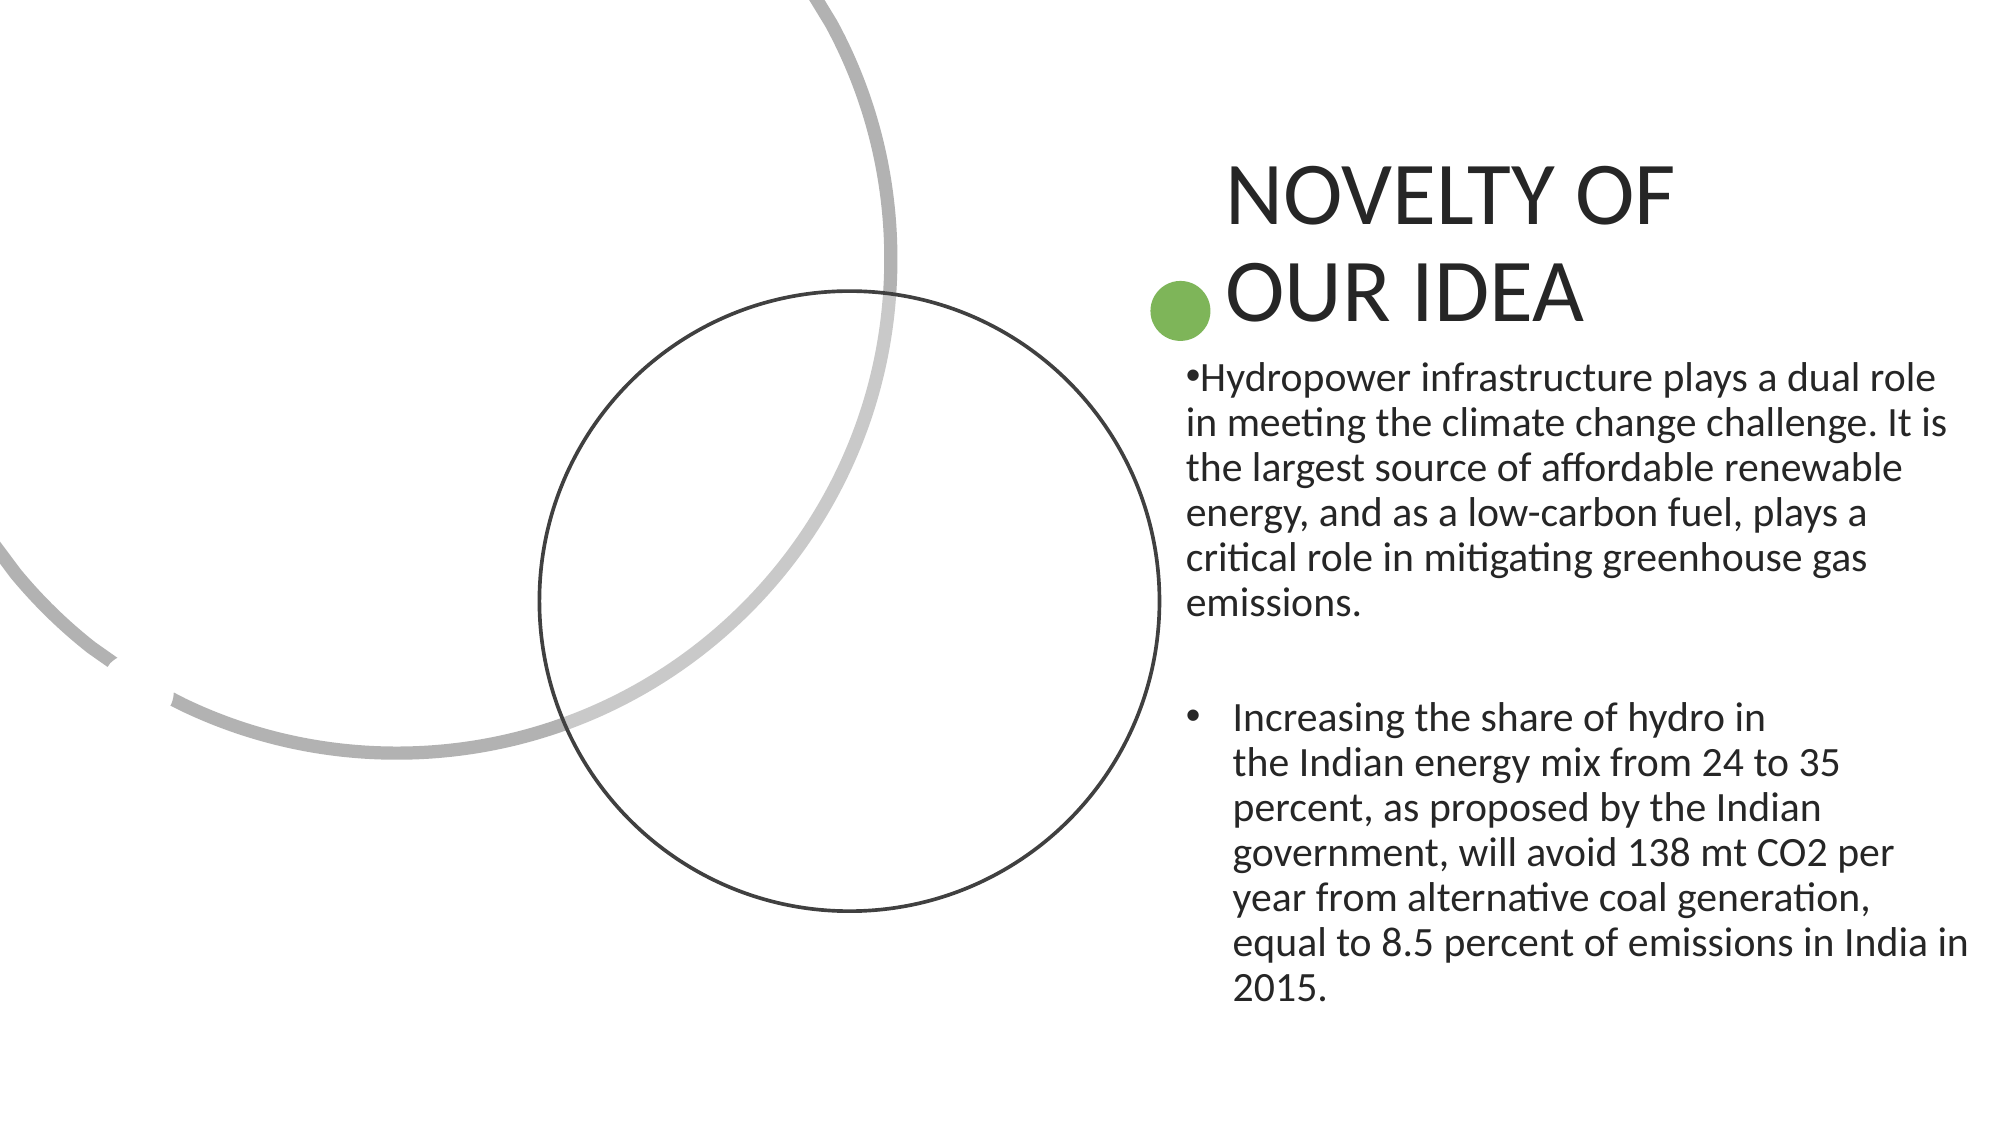

# NOVELTY OF OUR IDEA

Hydropower infrastructure plays a dual role in meeting the climate change challenge. It is the largest source of affordable renewable energy, and as a low-carbon fuel, plays a critical role in mitigating greenhouse gas emissions.

Increasing the share of hydro in the Indian energy mix from 24 to 35 percent, as proposed by the Indian government, will avoid 138 mt CO2 per year from alternative coal generation, equal to 8.5 percent of emissions in India in 2015.